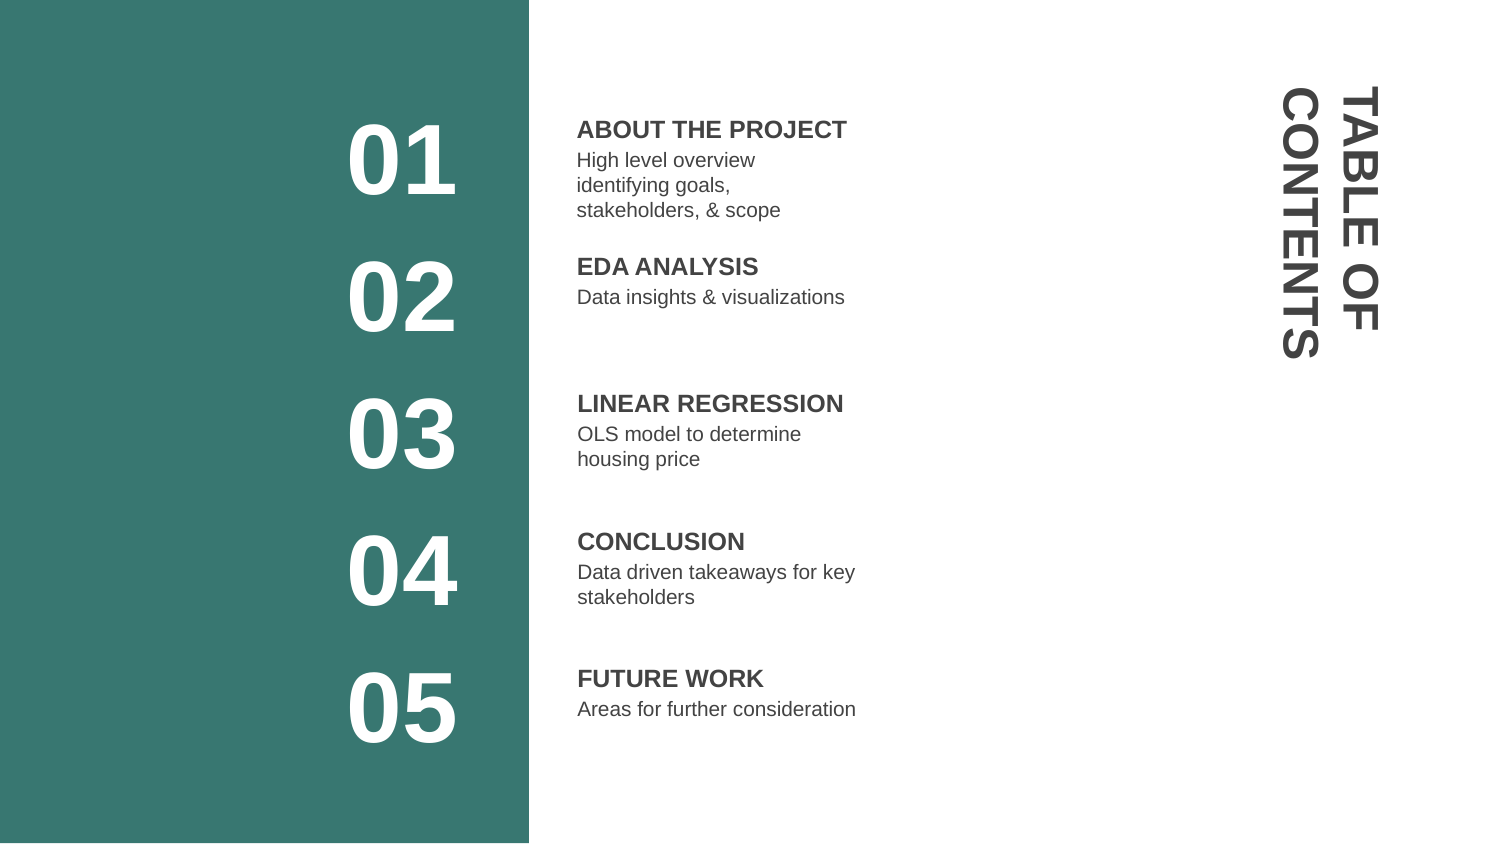

# ABOUT THE PROJECT
01
High level overview  identifying goals, stakeholders, & scope

EDA ANALYSIS
02
Data insights & visualizations
TABLE OF CONTENTS
LINEAR REGRESSION
03
OLS model to determine housing price
CONCLUSION
04
Data driven takeaways for key stakeholders
FUTURE WORK
05
Areas for further consideration